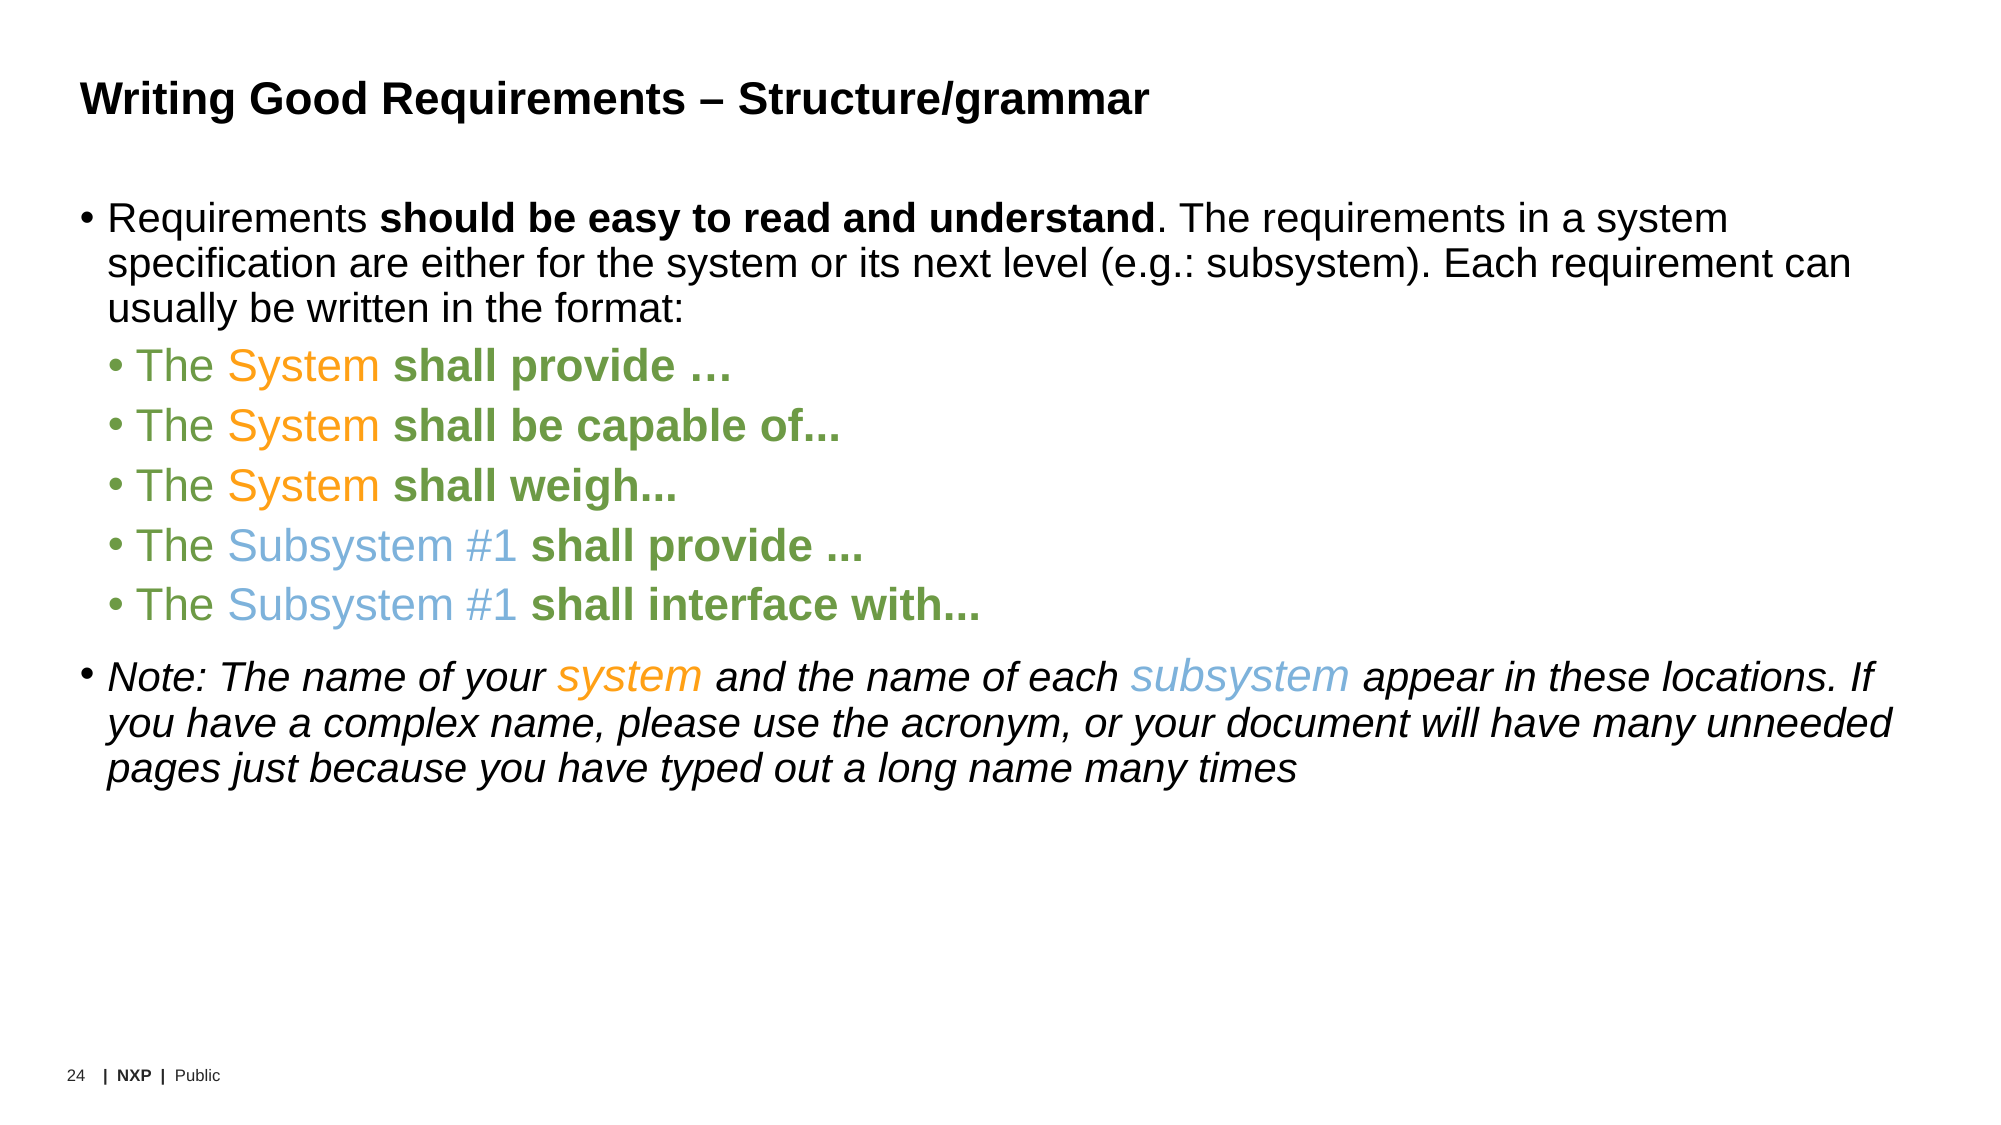

# Writing Good Requirements – Structure/grammar
Requirements should be easy to read and understand. The requirements in a system specification are either for the system or its next level (e.g.: subsystem). Each requirement can usually be written in the format:
The System shall provide …
The System shall be capable of...
The System shall weigh...
The Subsystem #1 shall provide ...
The Subsystem #1 shall interface with...
Note: The name of your system and the name of each subsystem appear in these locations. If you have a complex name, please use the acronym, or your document will have many unneeded pages just because you have typed out a long name many times